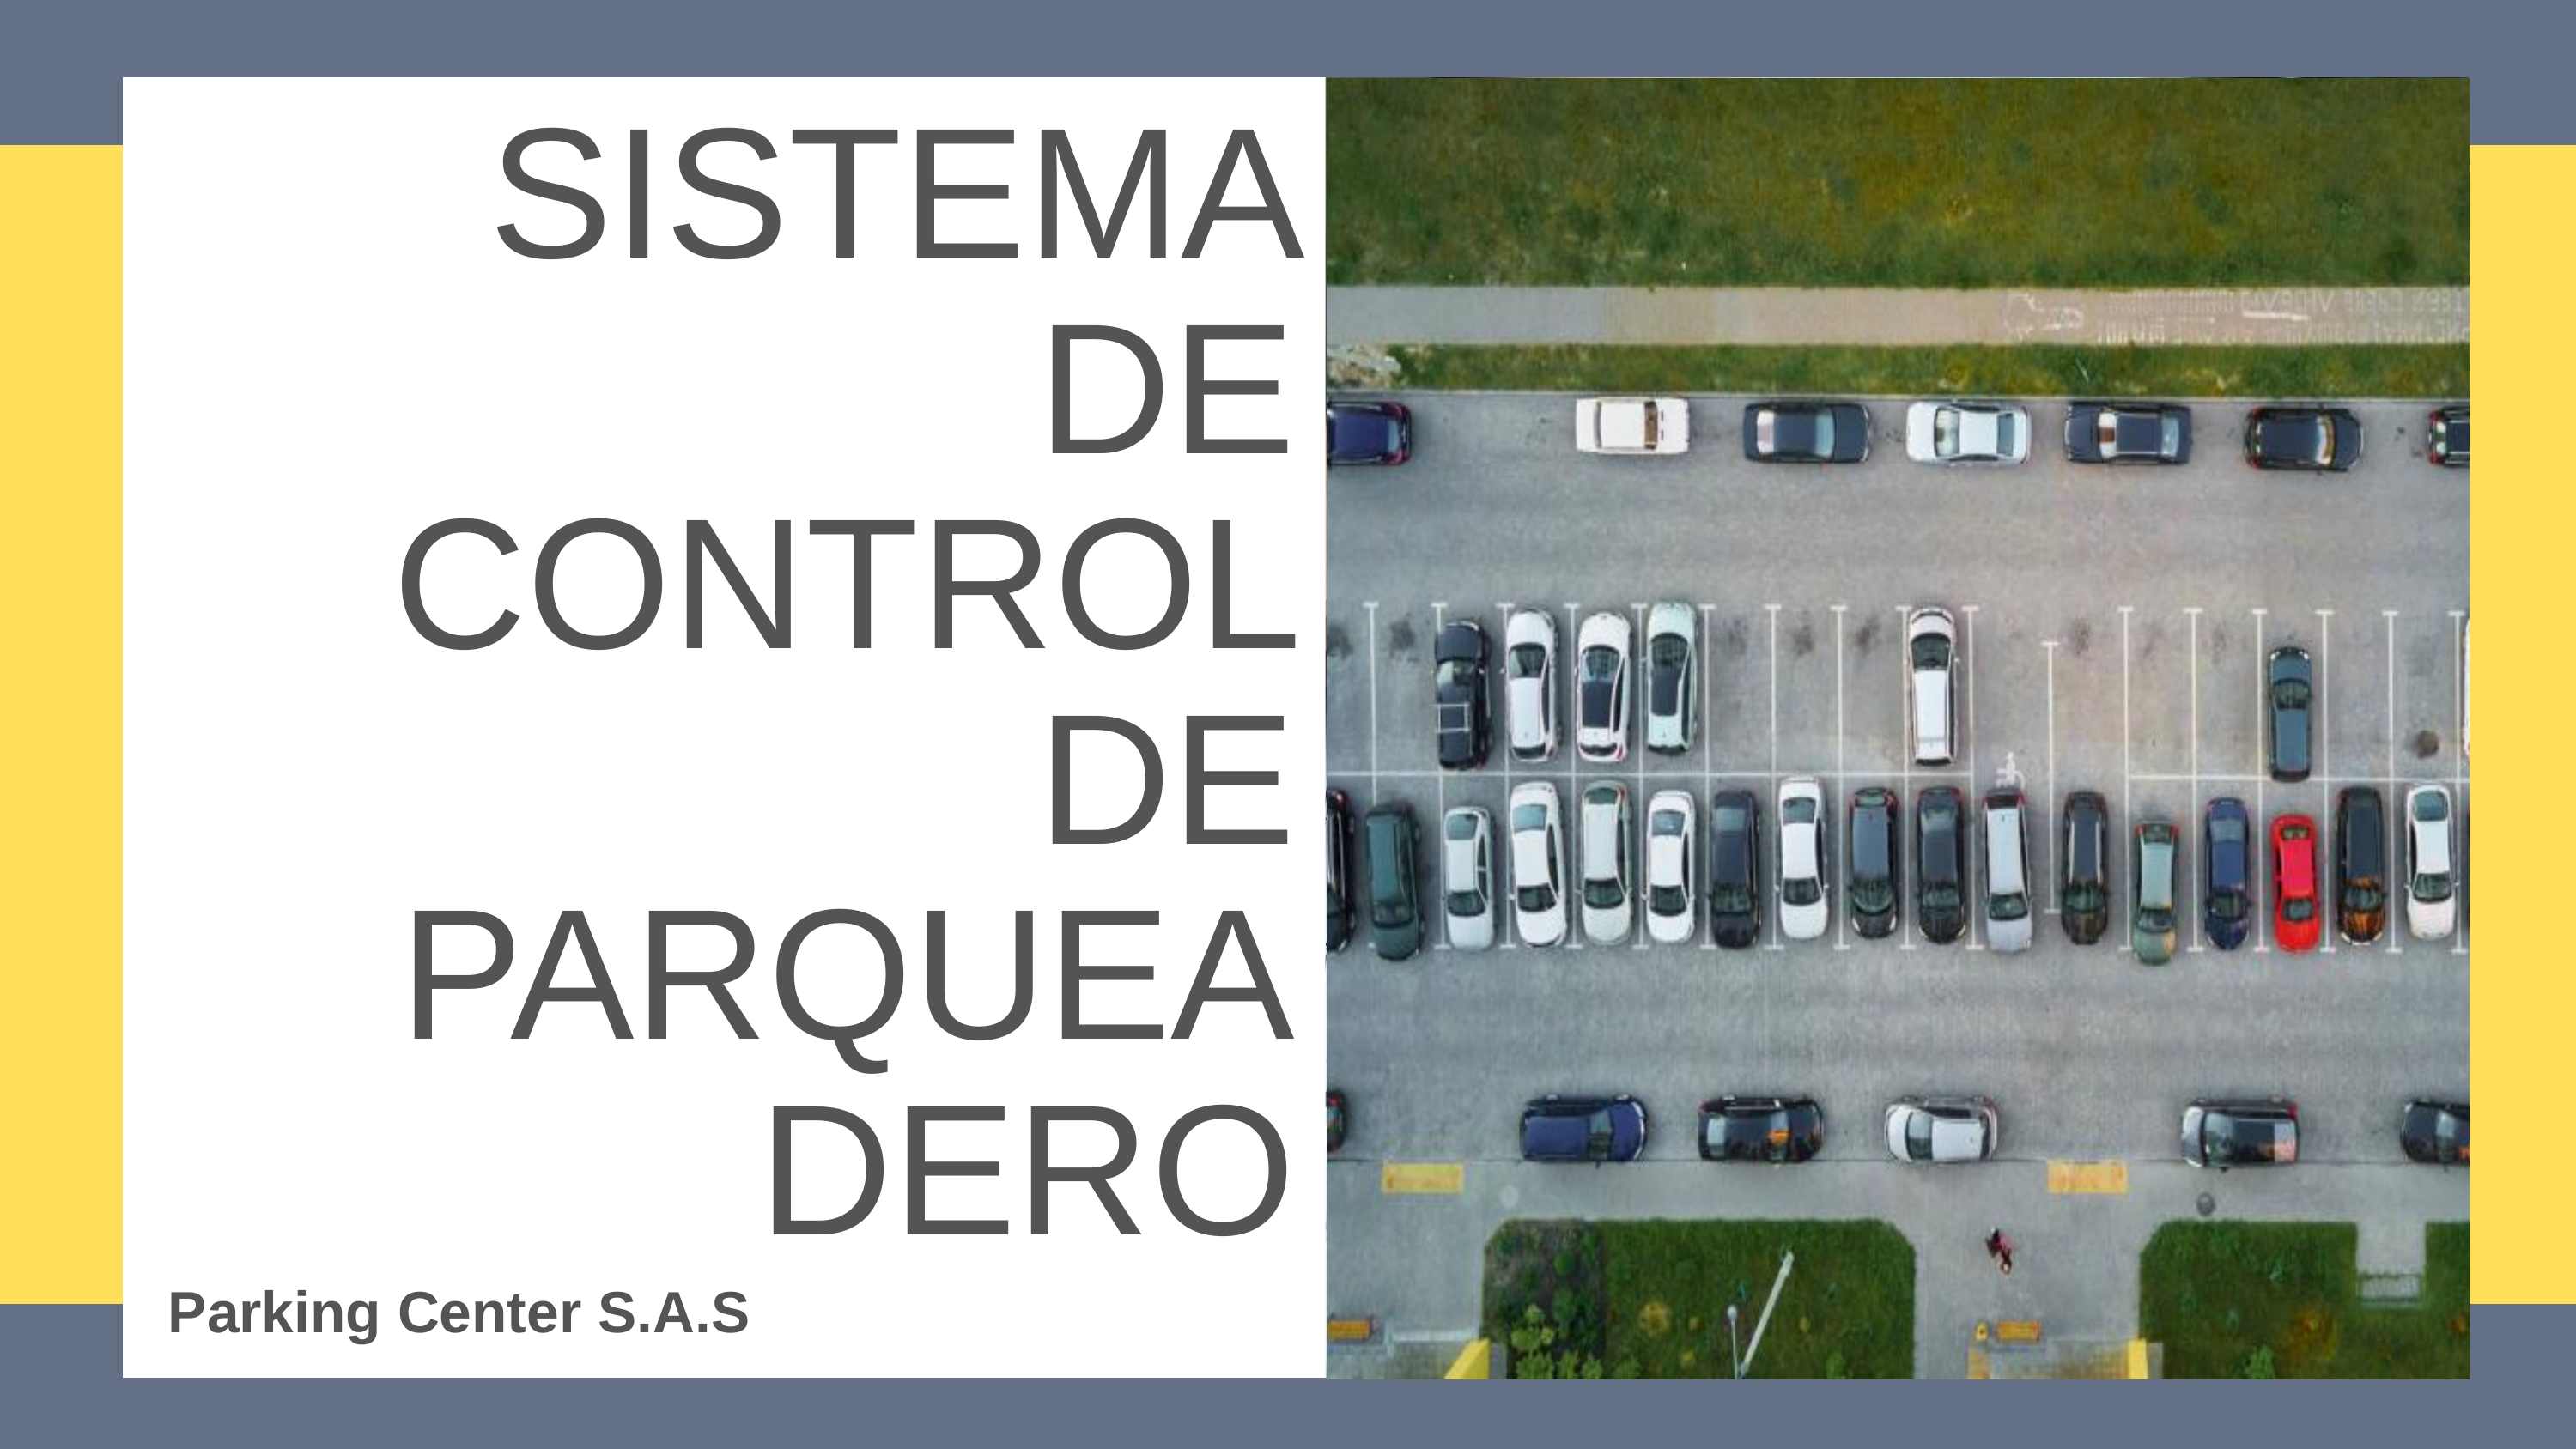

SISTEMA DE CONTROL DE PARQUEADERO

Parking Center S.A.S